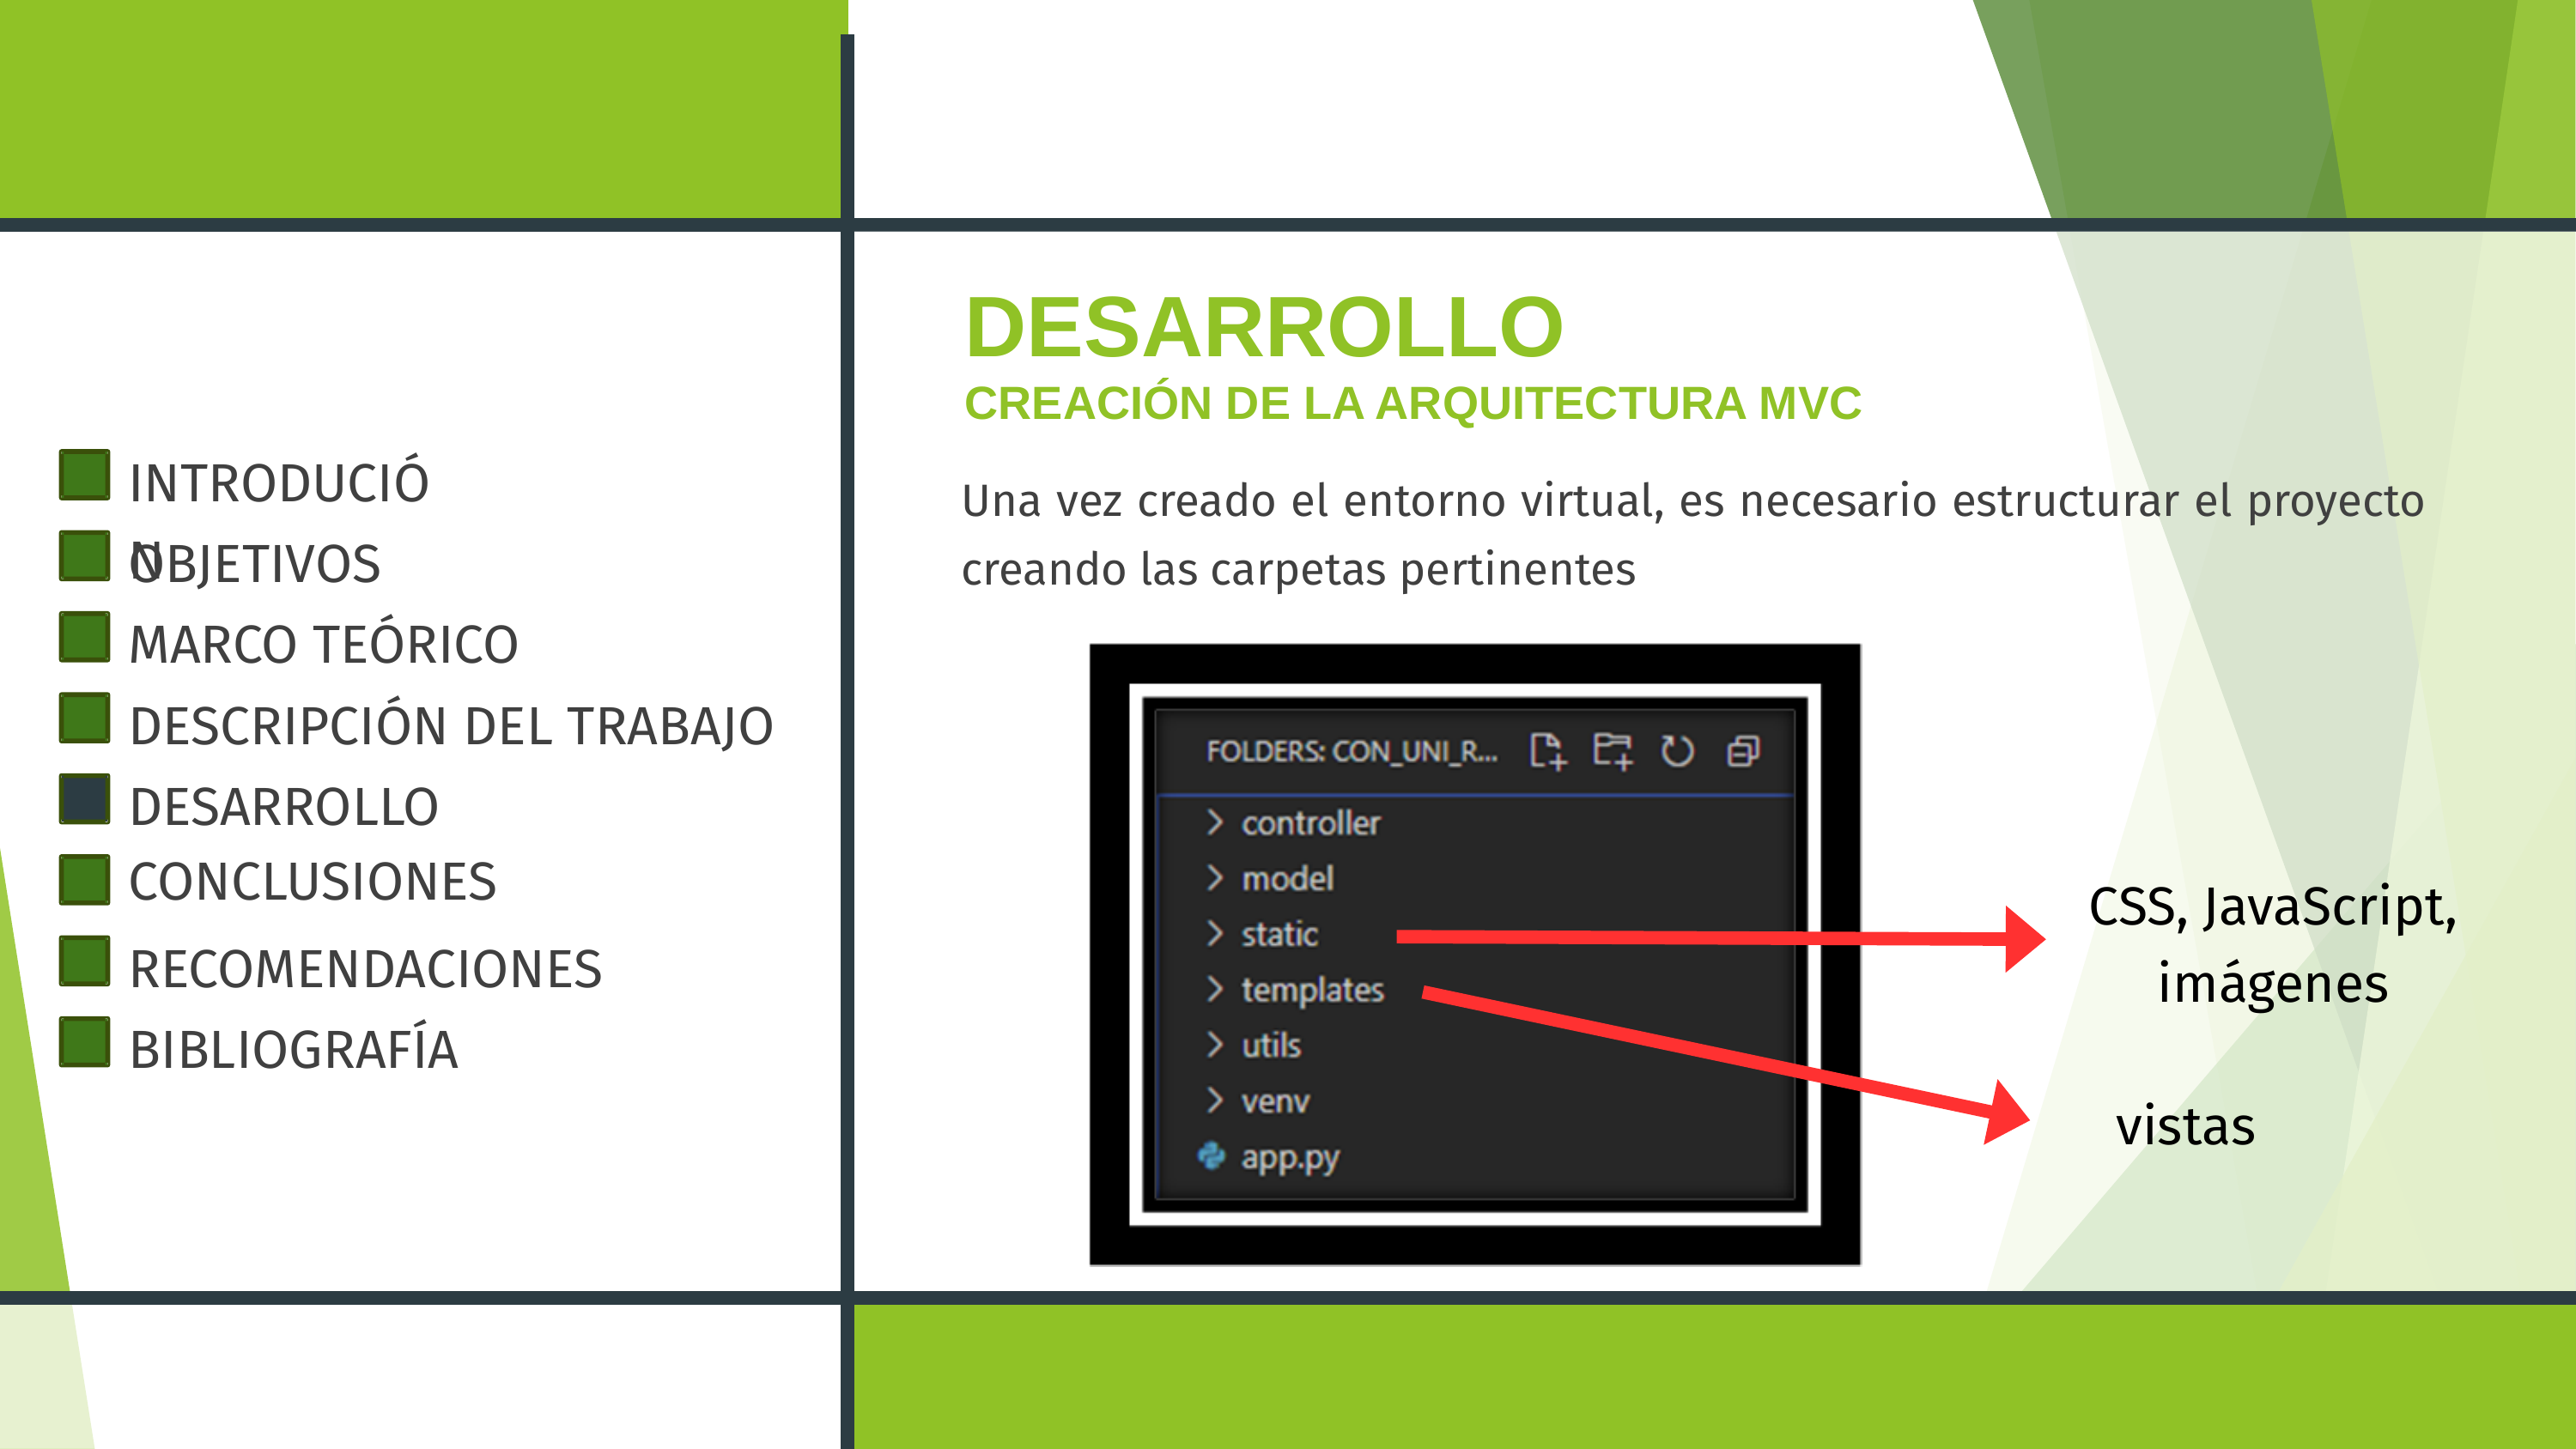

DESARROLLO
CREACIÓN DE LA ARQUITECTURA MVC
INTRODUCIÓN

OBJETIVOS

MARCO TEÓRICO

DESCRIPCIÓN DEL TRABAJO

DESARROLLO

CONCLUSIONES

RECOMENDACIONES

BIBLIOGRAFÍA

Una vez creado el entorno virtual, es necesario estructurar el proyecto creando las carpetas pertinentes

CSS, JavaScript, imágenes

vistas